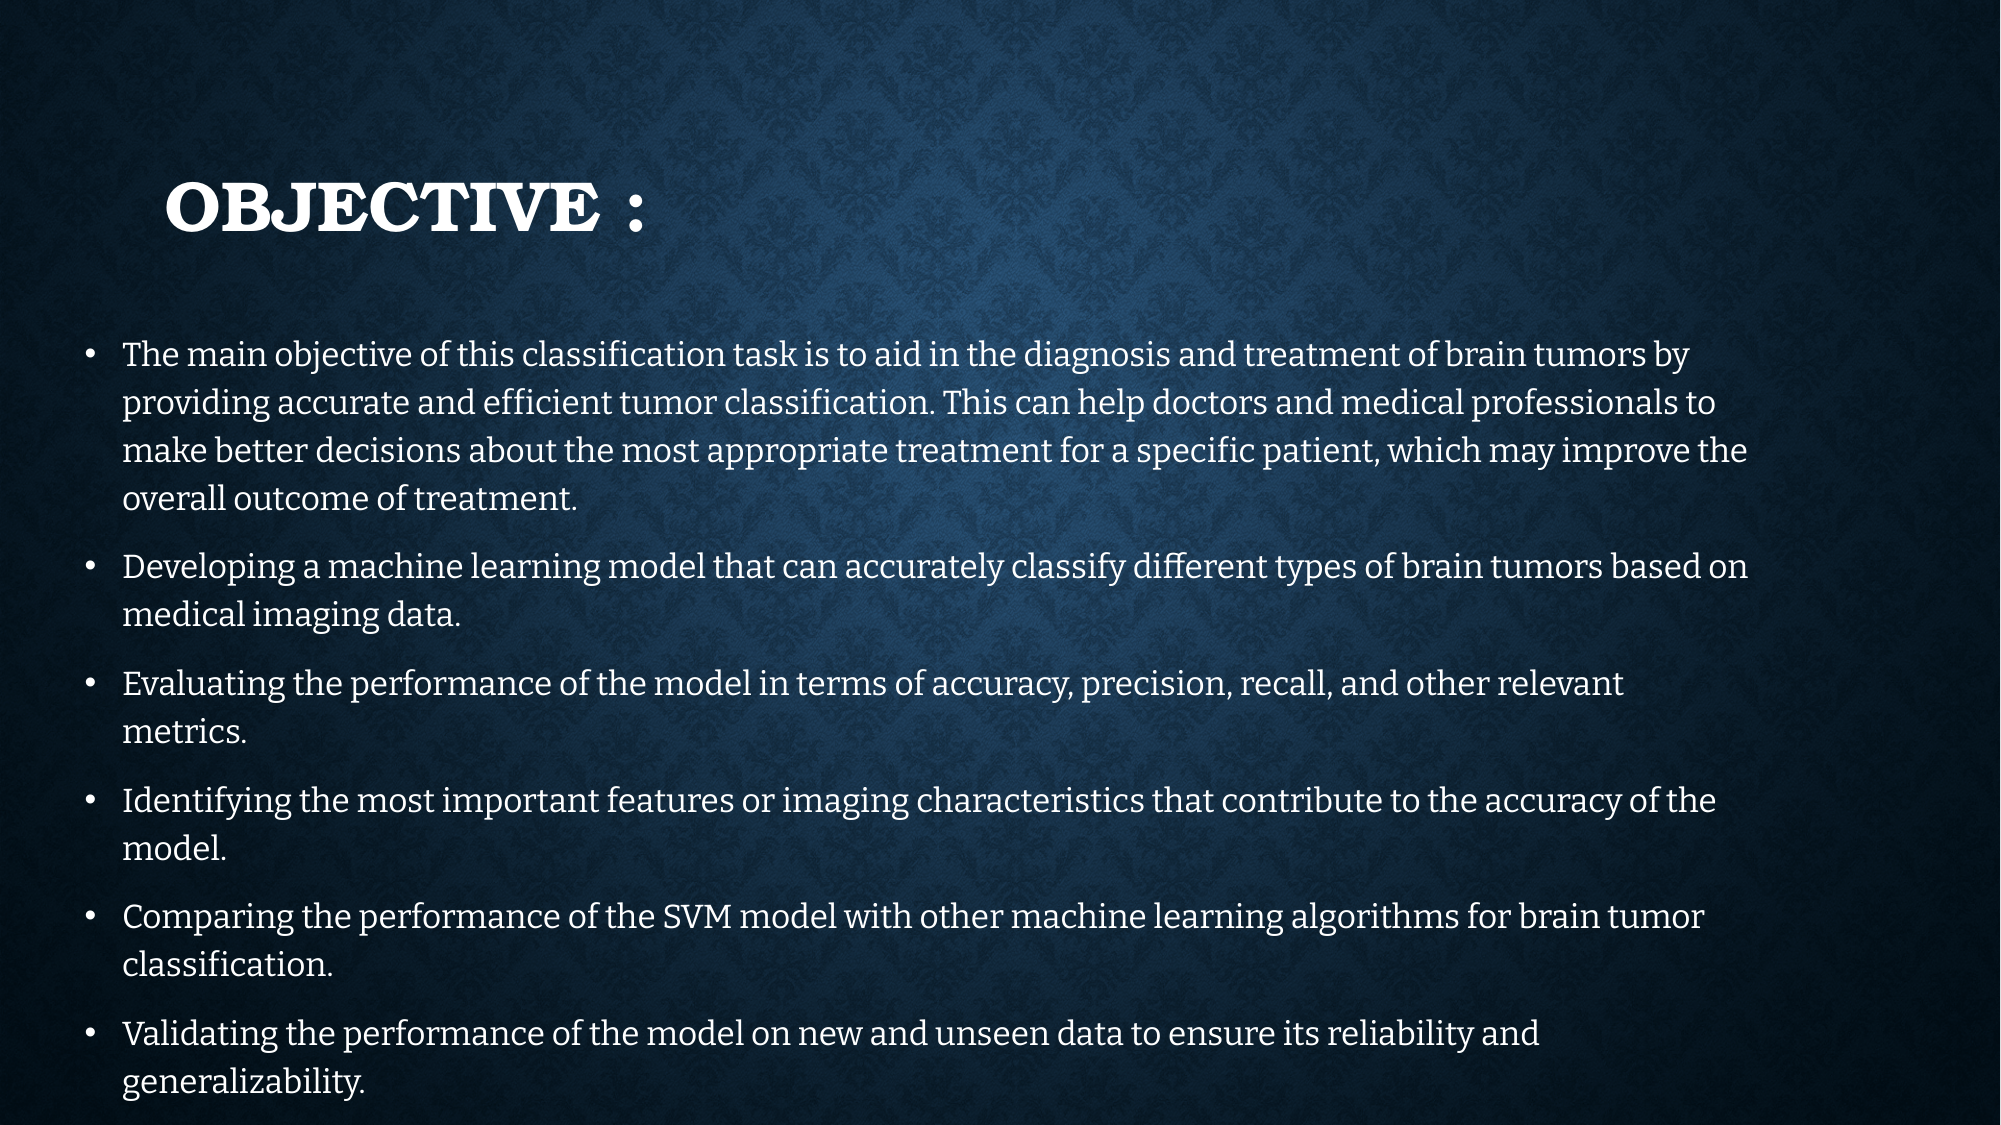

# Objective :
The main objective of this classification task is to aid in the diagnosis and treatment of brain tumors by providing accurate and efficient tumor classification. This can help doctors and medical professionals to make better decisions about the most appropriate treatment for a specific patient, which may improve the overall outcome of treatment.
Developing a machine learning model that can accurately classify different types of brain tumors based on medical imaging data.
Evaluating the performance of the model in terms of accuracy, precision, recall, and other relevant metrics.
Identifying the most important features or imaging characteristics that contribute to the accuracy of the model.
Comparing the performance of the SVM model with other machine learning algorithms for brain tumor classification.
Validating the performance of the model on new and unseen data to ensure its reliability and generalizability.